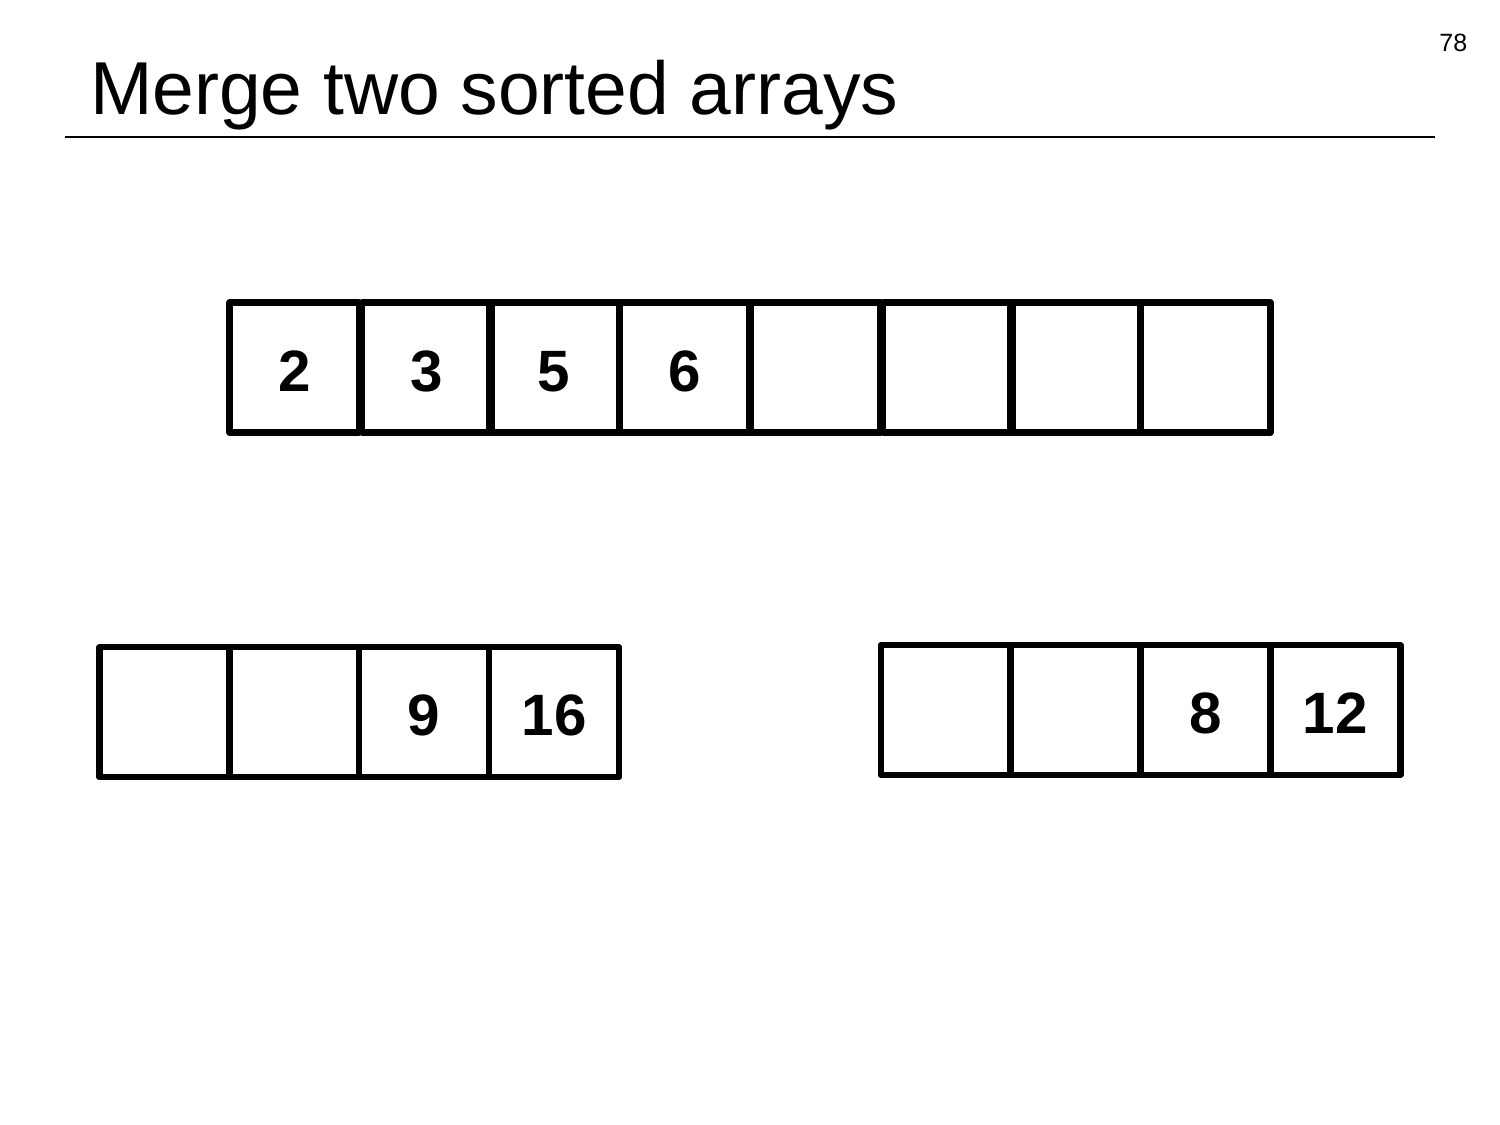

78
# Merge two sorted arrays
2
3
5
6

8
12

9
16